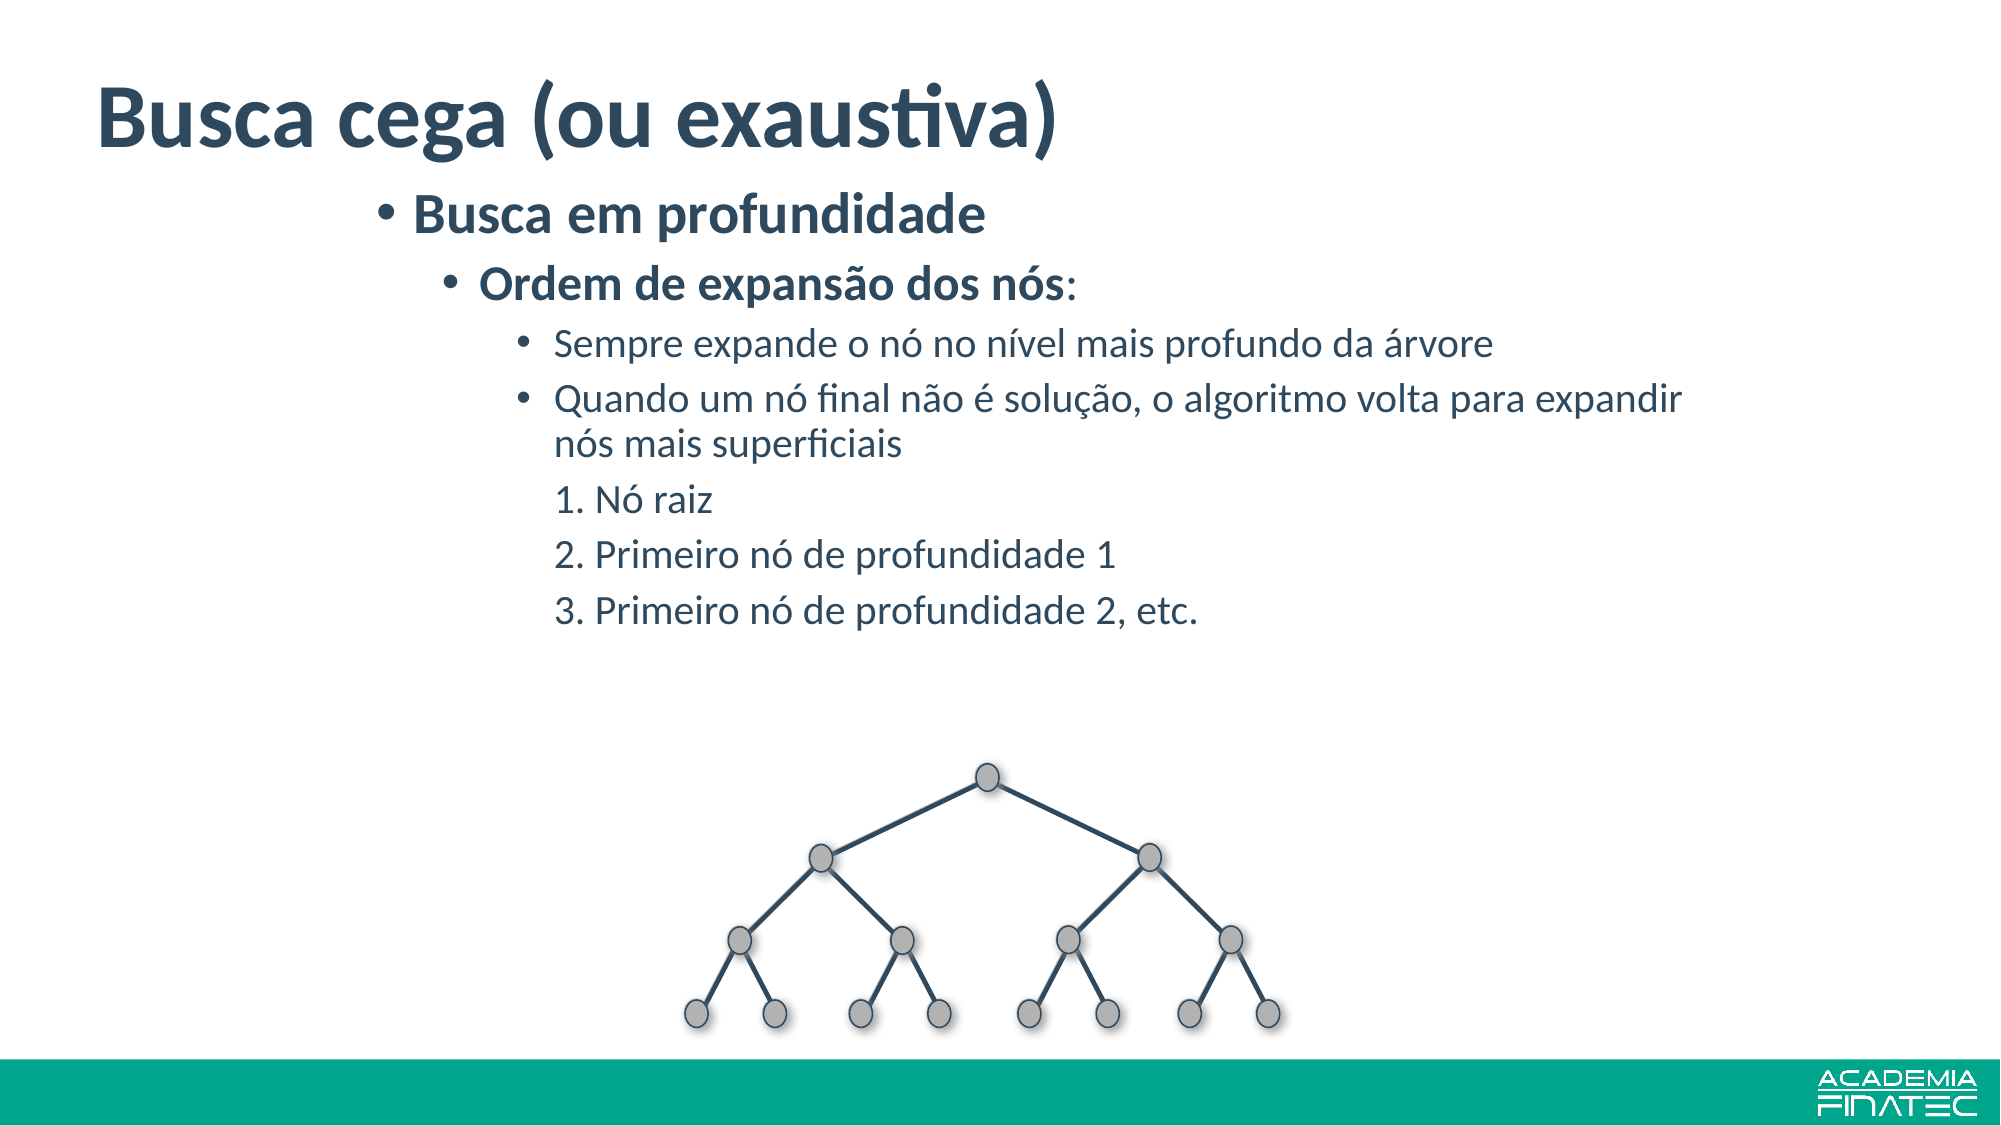

# Busca cega (ou exaustiva)
Busca em profundidade
Ordem de expansão dos nós:
Sempre expande o nó no nível mais profundo da árvore
Quando um nó final não é solução, o algoritmo volta para expandir nós mais superficiais
	1. Nó raiz
	2. Primeiro nó de profundidade 1
	3. Primeiro nó de profundidade 2, etc.